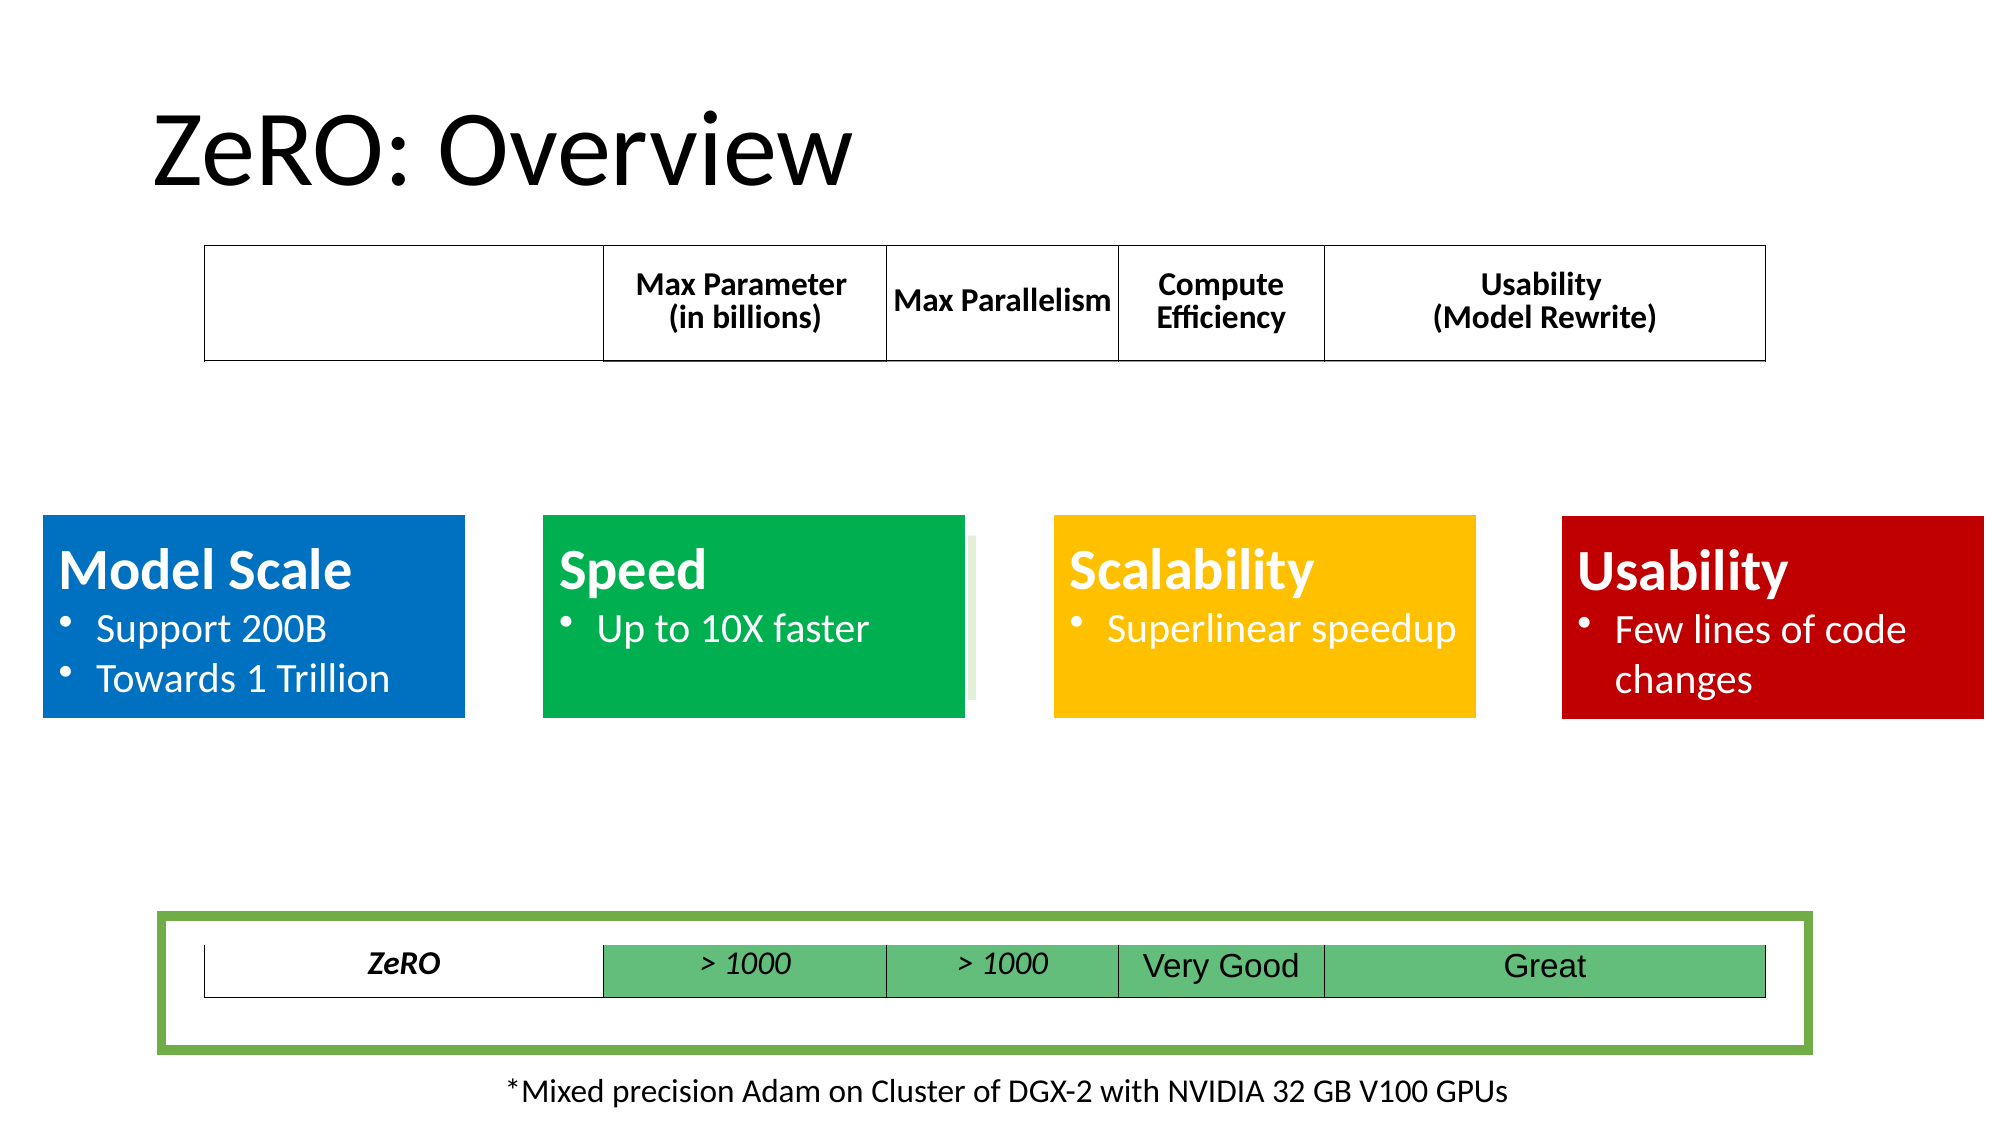

# ZeRO: Overview
|  | Max Parameter (in billions) | Max Parallelism | Compute Efficiency | Usability (Model Rewrite) |
| --- | --- | --- | --- | --- |
| Data Parallel (DP) | Approx. 1.2 | >1000 | Very Good | Great |
| Model Parallel (MP) | Approx. 20 | Approx. 16 | Good | Needs Model Rewrite |
| MP + DP | Approx. 20 | > 1000 | Good | Needs Model Rewrite |
| Pipeline Parallel (PP) | Approx. 100 | Approx. 128 | Very Good | Needs Model Rewrite |
| PP + DP | Approx. 100 | > 1000 | Very Good | Needs Model Rewrite |
| MP + PP + DP | > 1000 | > 1000 | Very Good | Needs Significant Model Rewrite |
|  |  |  |  |  |
| ZeRO | > 1000 | > 1000 | Very Good | Great |

Model Scale
Support 200B
Towards 1 Trillion

Speed
Up to 10X faster

Scalability
Superlinear speedup

Usability
Few lines of code changes

Model Scale
1 Trillion parameters
Order-of-magnitude b

Speed
Up to 10X faster for over 25B models

Impact
Microsoft internal & external open source

Usability
Few lines of code change

*Mixed precision Adam on Cluster of DGX-2 with NVIDIA 32 GB V100 GPUs